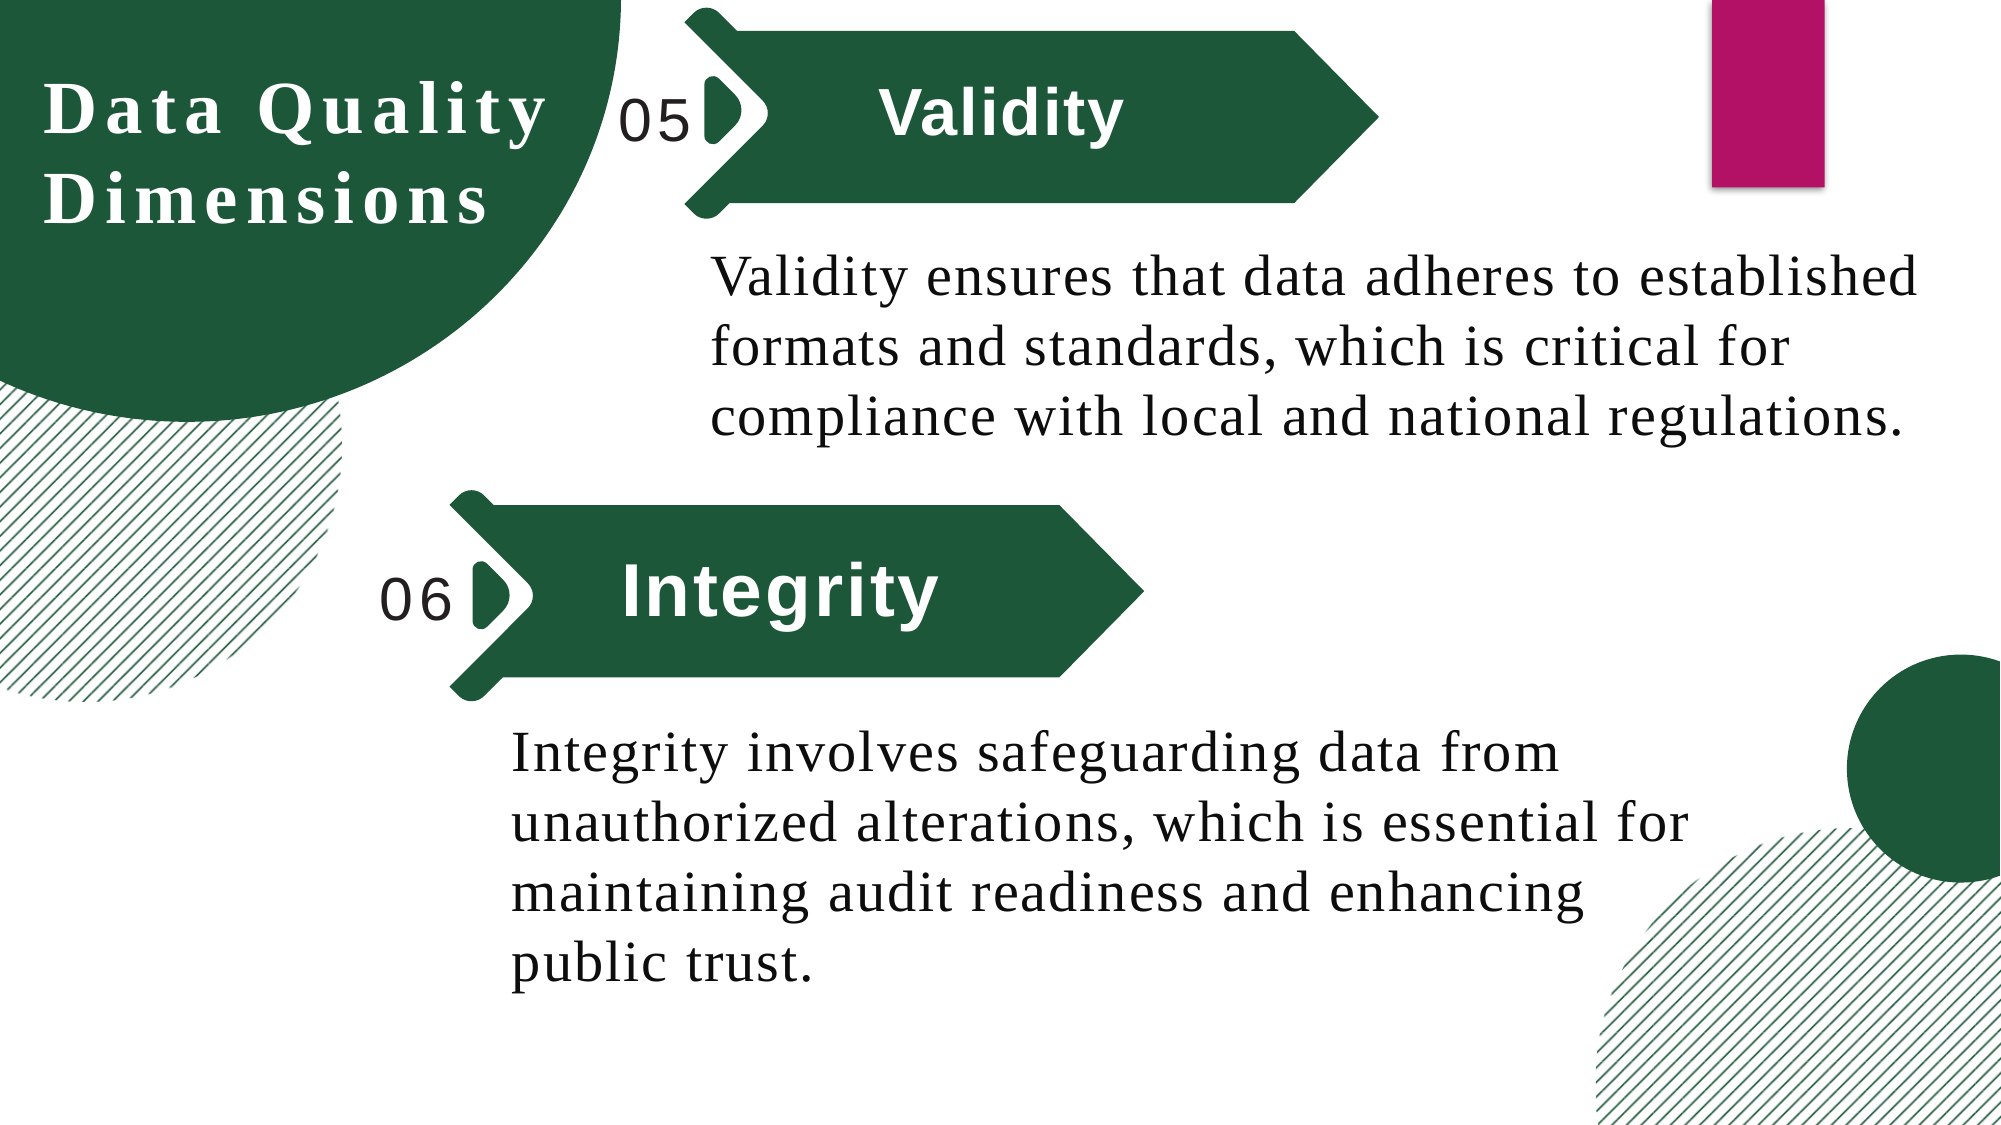

Data Quality Dimensions
Validity
05

Validity ensures that data adheres to established formats and standards, which is critical for compliance with local and national regulations. misallocation and ensuring informed decision-making.

Integrity
06

Integrity involves safeguarding data from unauthorized alterations, which is essential for maintaining audit readiness and enhancing public trust. and ensuring informed decision-making.